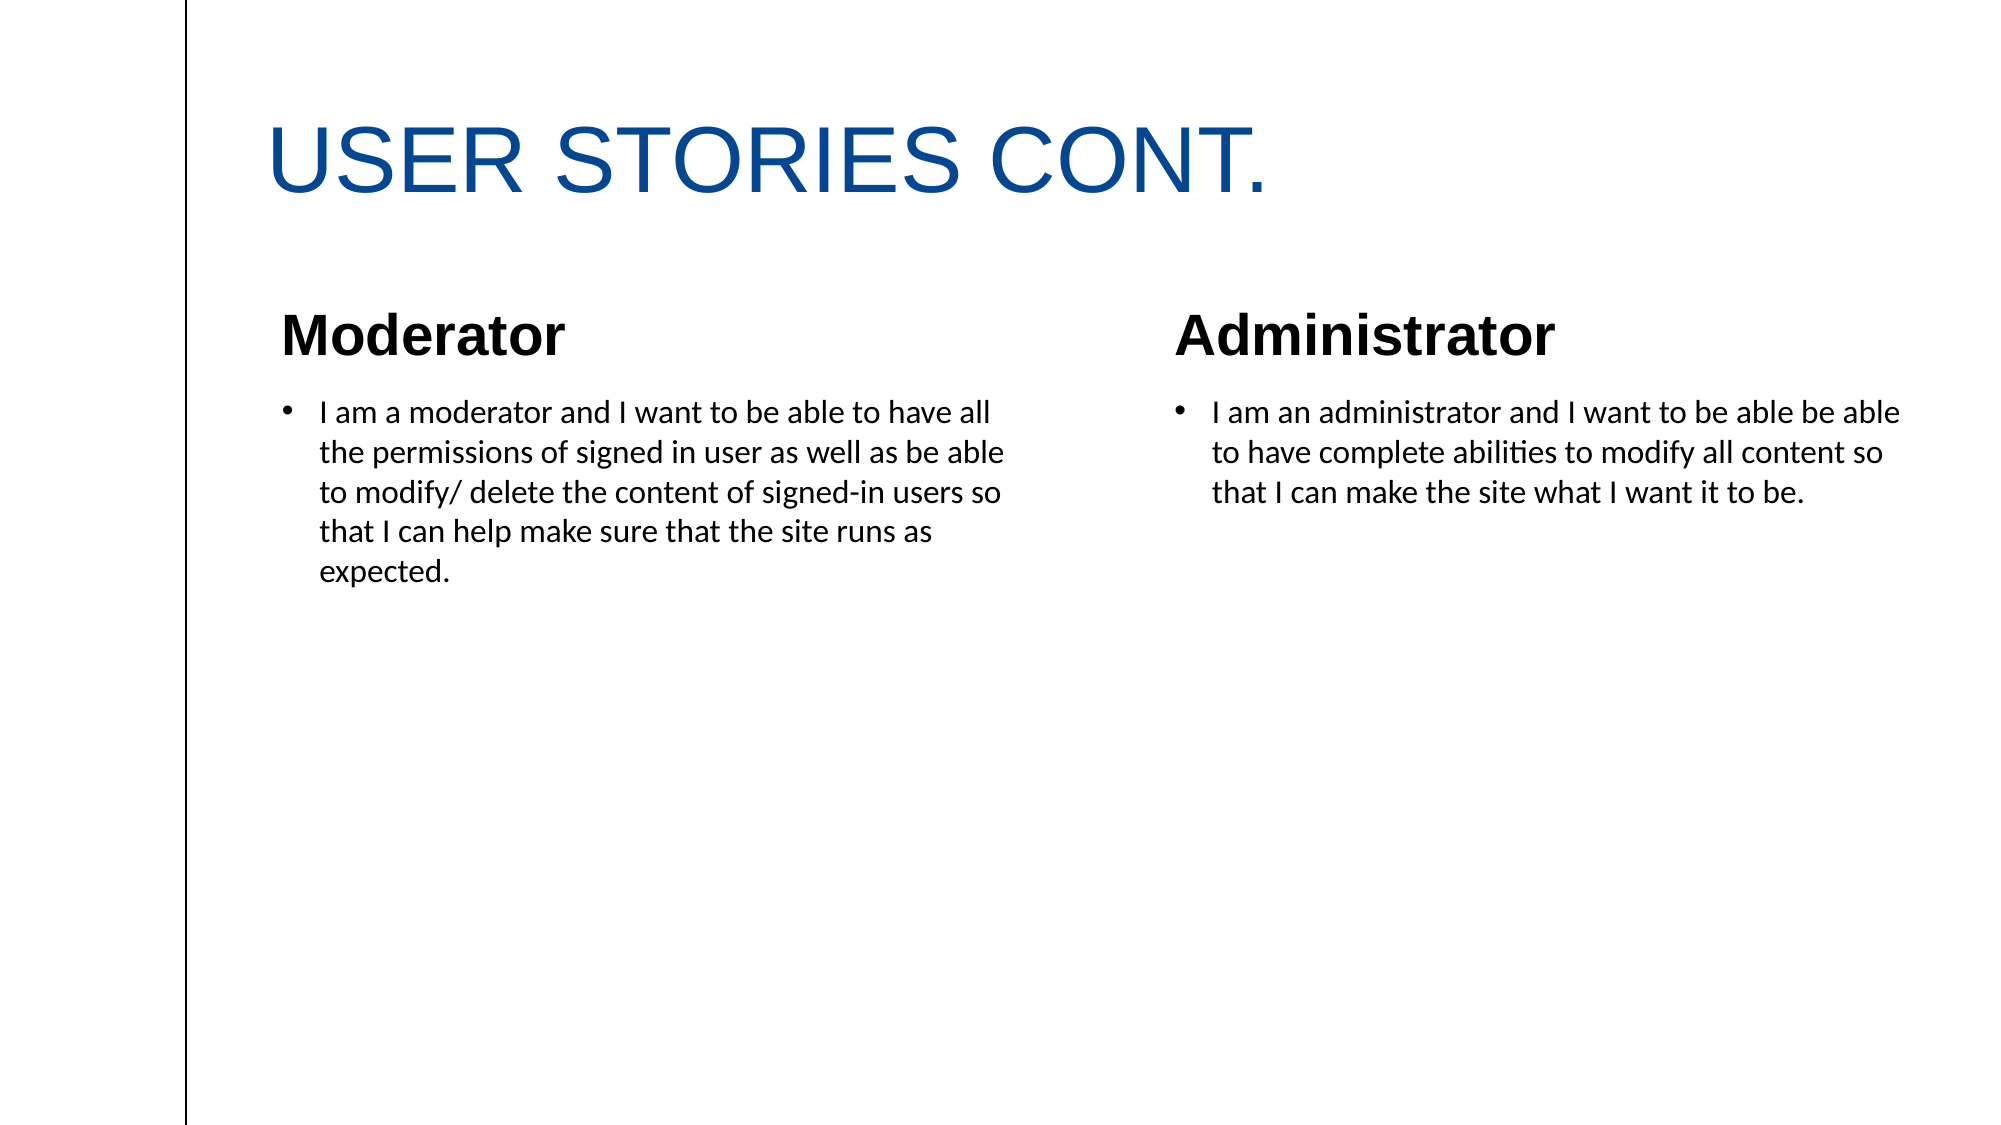

# User Stories cont.
Moderator
Administrator
I am a moderator and I want to be able to have all the permissions of signed in user as well as be able to modify/ delete the content of signed-in users so that I can help make sure that the site runs as expected.
I am an administrator and I want to be able be able to have complete abilities to modify all content so that I can make the site what I want it to be.